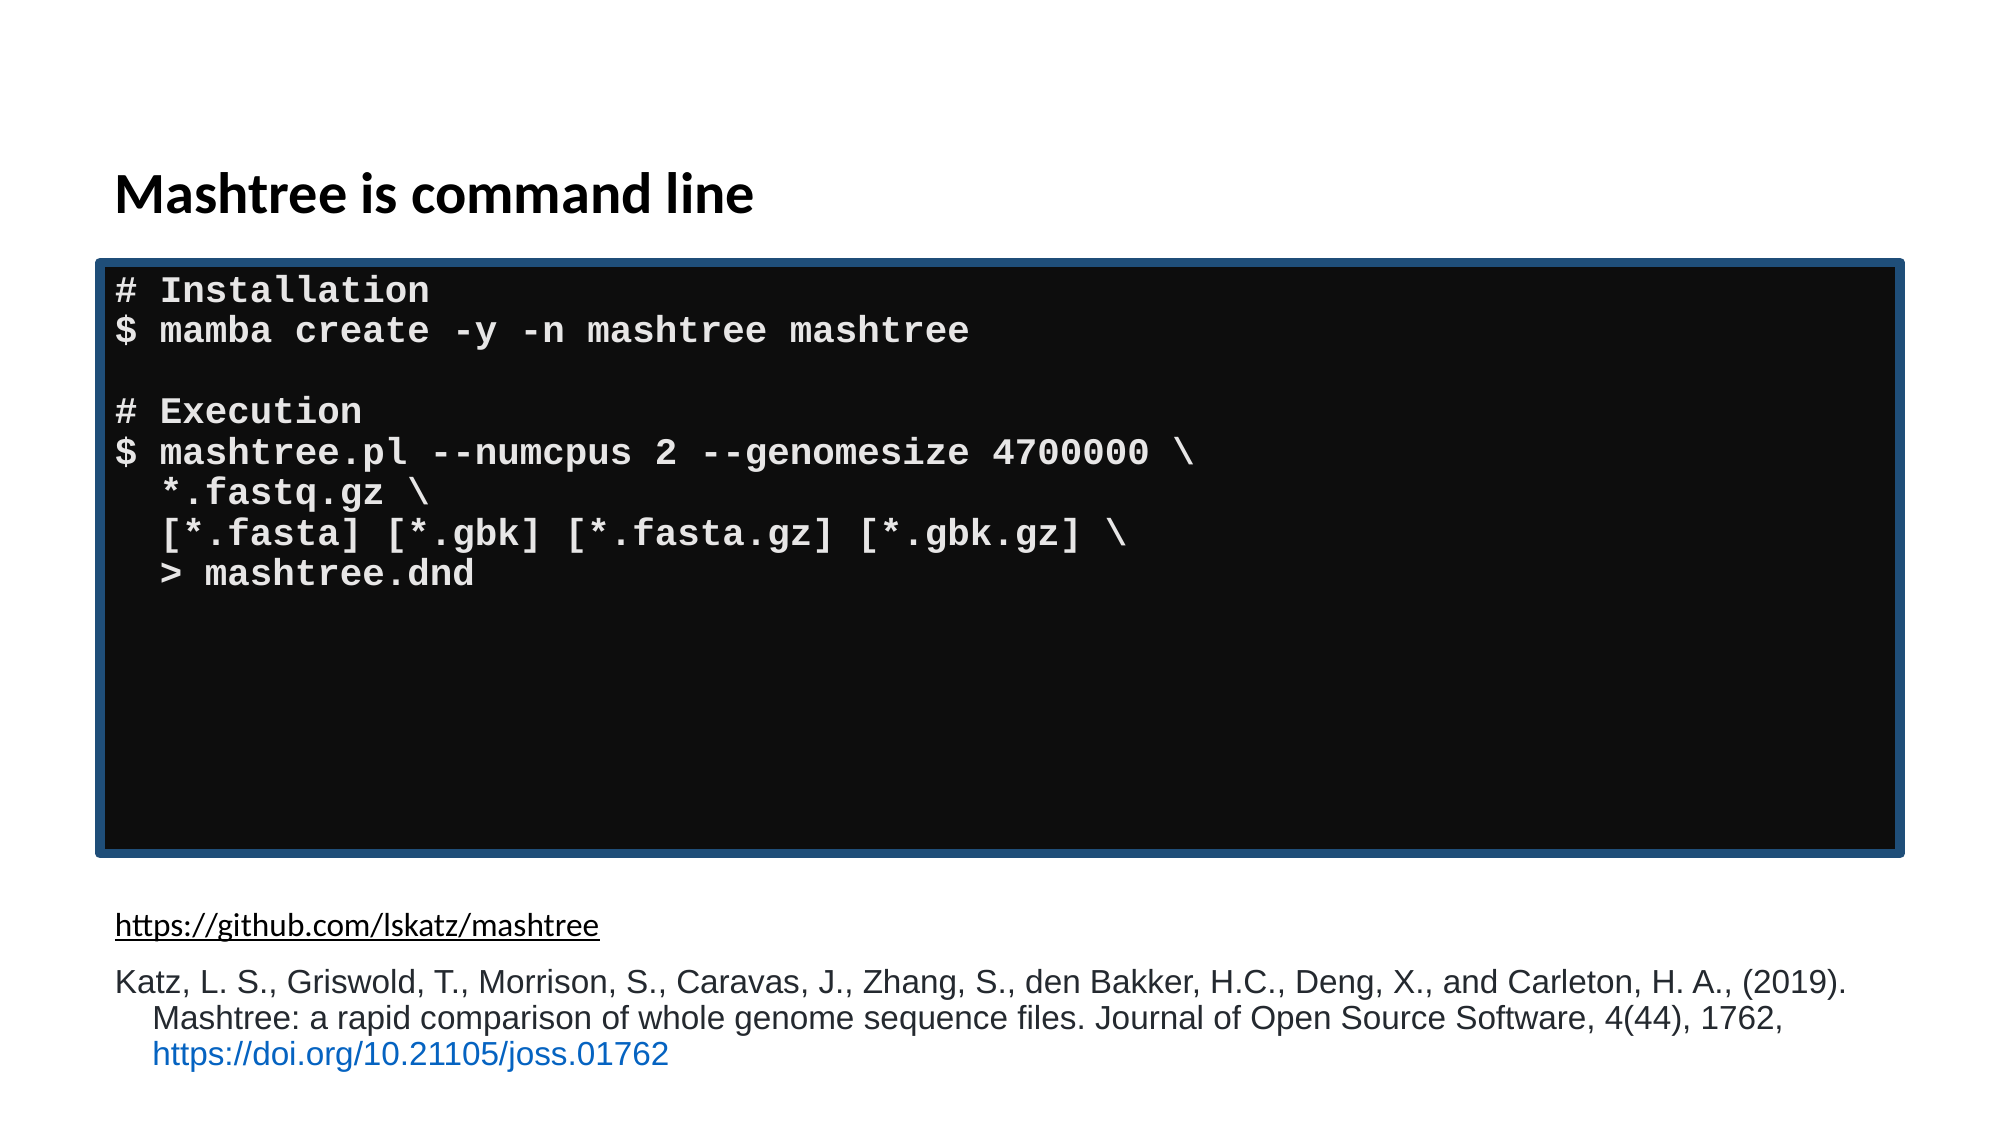

# Mashtree is command line
# Installation
$ mamba create -y -n mashtree mashtree

# Execution
$ mashtree.pl --numcpus 2 --genomesize 4700000 \
  *.fastq.gz \
  [*.fasta] [*.gbk] [*.fasta.gz] [*.gbk.gz] \
  > mashtree.dnd
https://github.com/lskatz/mashtree
Katz, L. S., Griswold, T., Morrison, S., Caravas, J., Zhang, S., den Bakker, H.C., Deng, X., and Carleton, H. A., (2019). Mashtree: a rapid comparison of whole genome sequence files. Journal of Open Source Software, 4(44), 1762, https://doi.org/10.21105/joss.01762